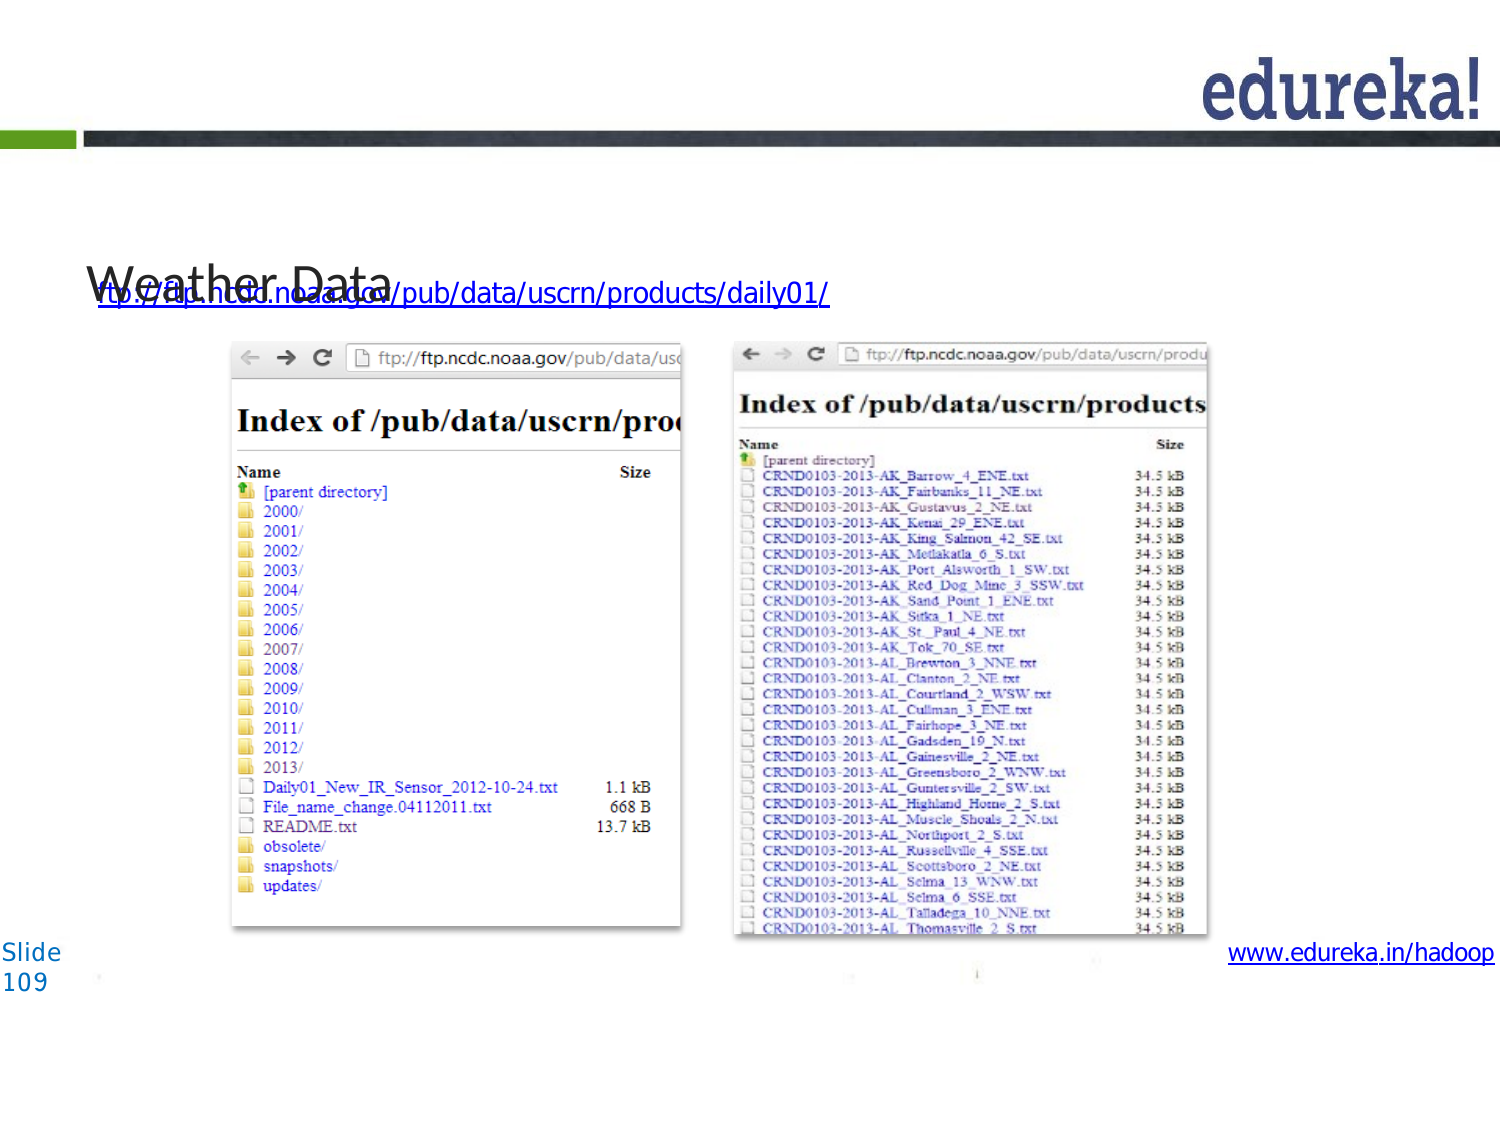

# Weather Data
ftp://ftp.ncdc.noaa.gov/pub/data/uscrn/products/daily01/

Slide 109
www.edureka.in/hadoop